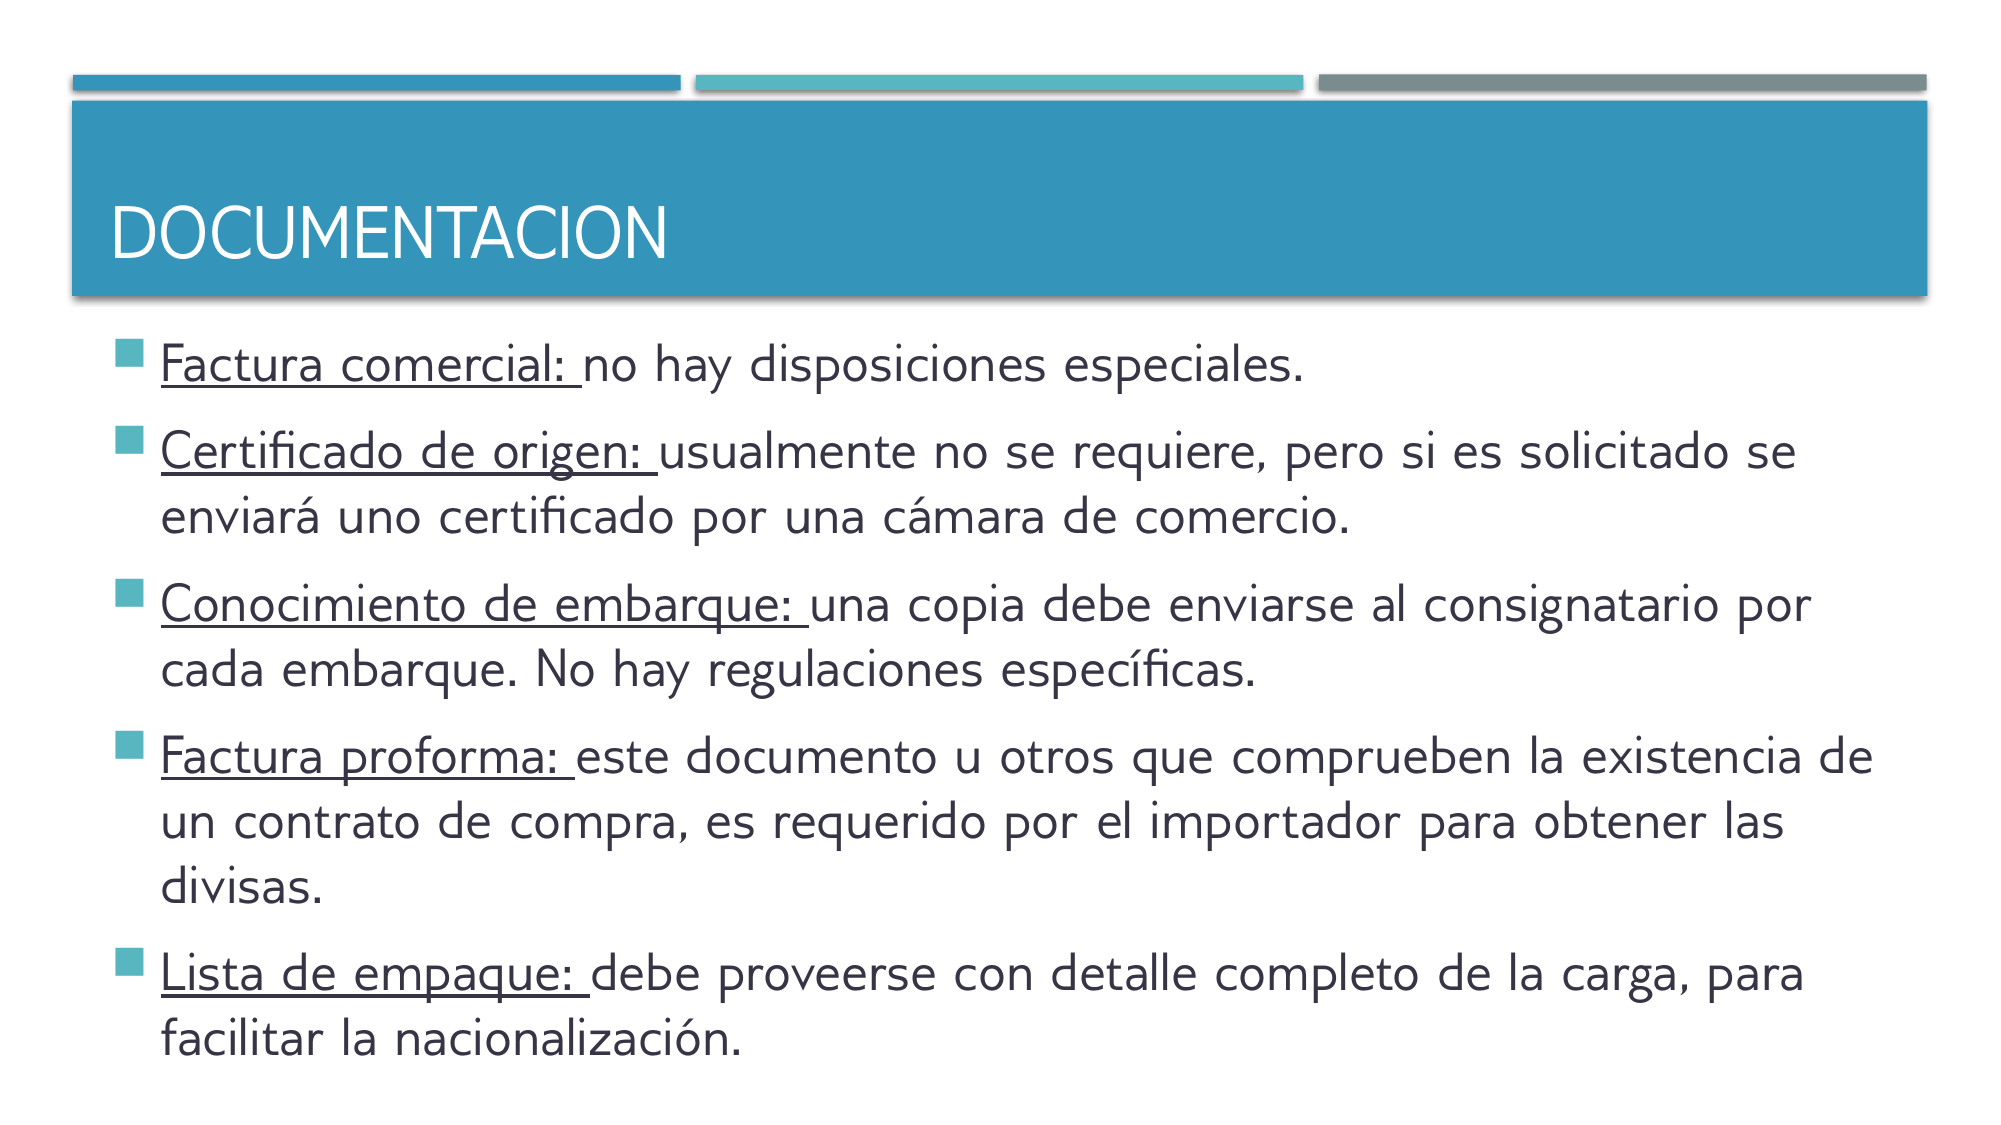

# DOCUMENTACION
Factura comercial: no hay disposiciones especiales.
Certificado de origen: usualmente no se requiere, pero si es solicitado se enviará uno certificado por una cámara de comercio.
Conocimiento de embarque: una copia debe enviarse al consignatario por cada embarque. No hay regulaciones específicas.
Factura proforma: este documento u otros que comprueben la existencia de un contrato de compra, es requerido por el importador para obtener las divisas.
Lista de empaque: debe proveerse con detalle completo de la carga, para facilitar la nacionalización.